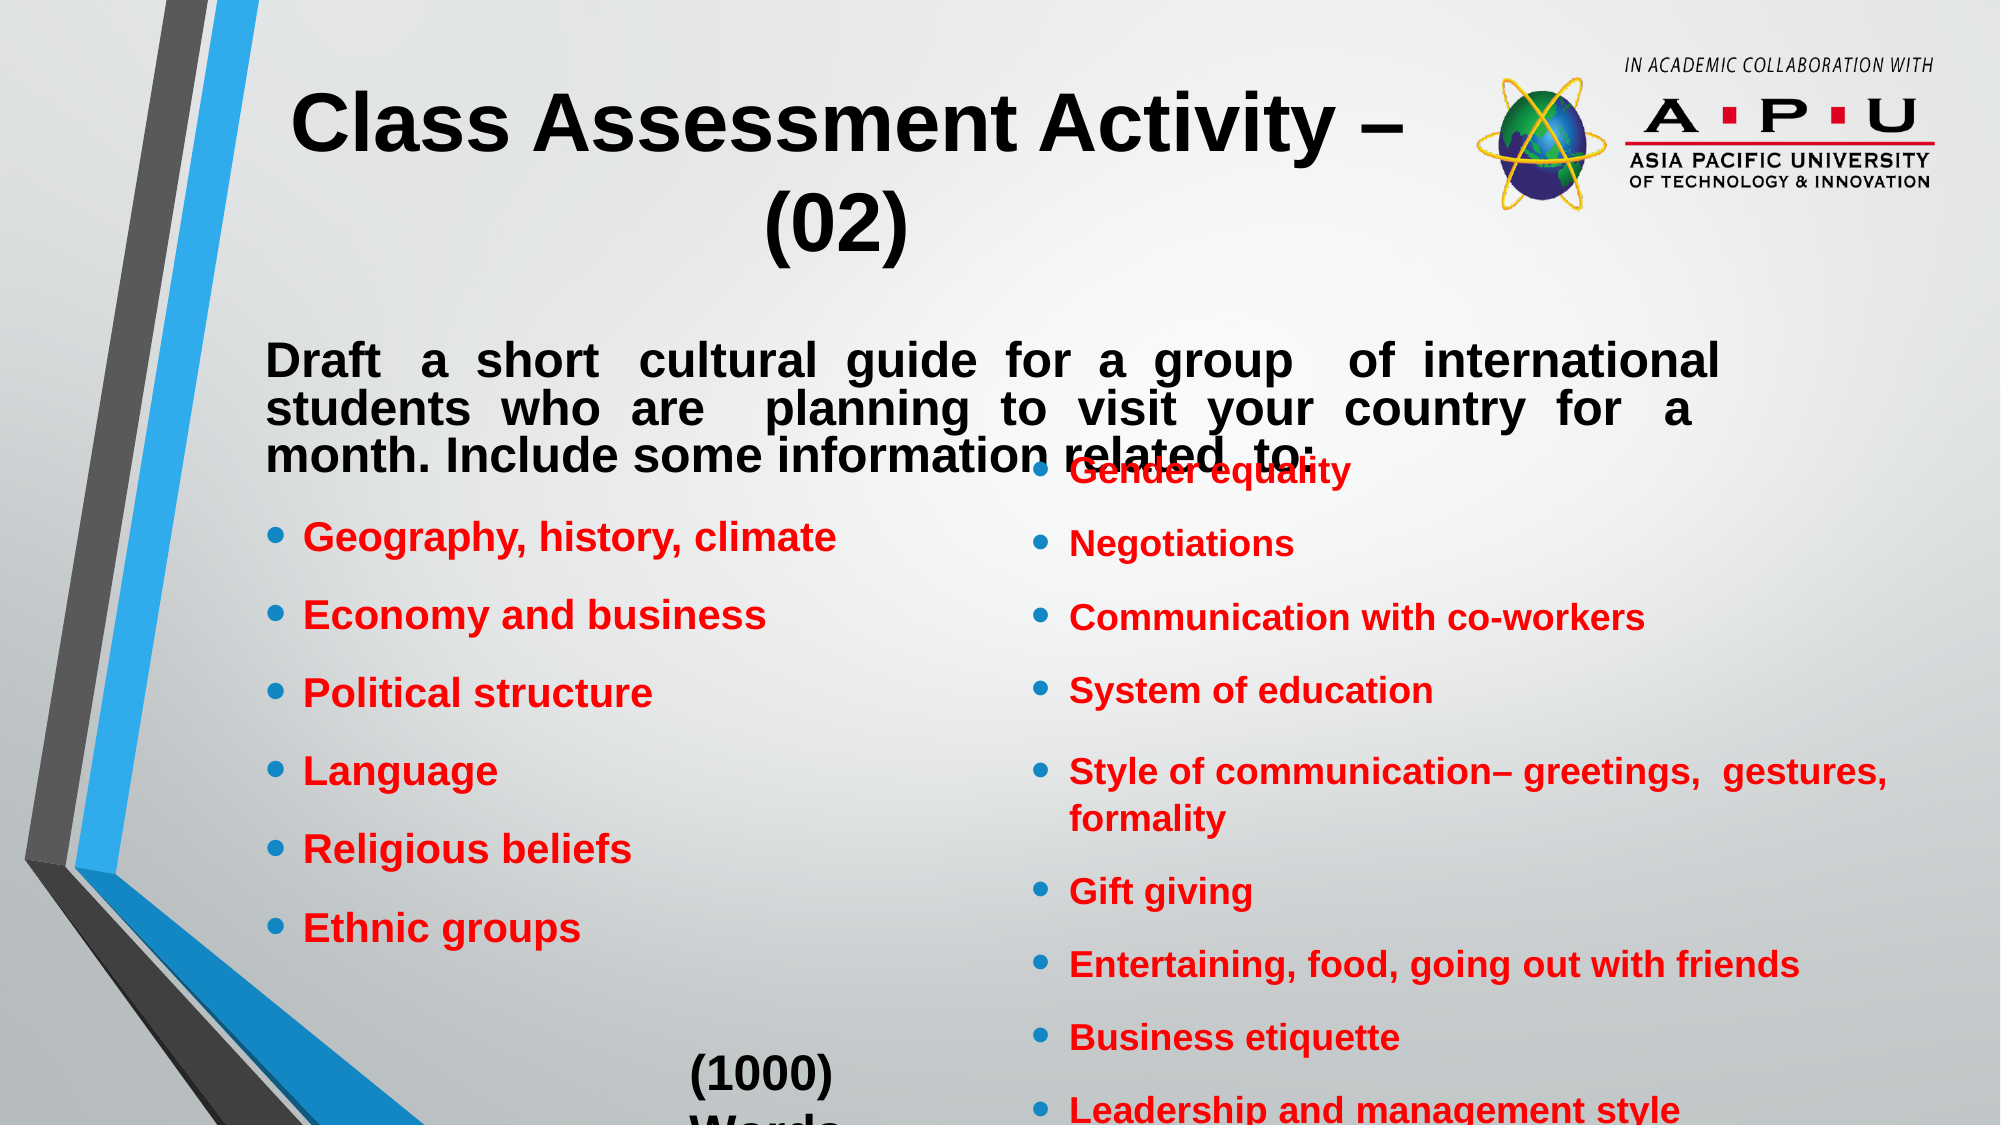

# Class Assessment Activity – (02)
Draft a short cultural guide for a group  of international students who are  planning to visit your country for a  month. Include some information related  to:
Geography, history, climate
Economy and business
Political structure
Language
Religious beliefs
Ethnic groups
Gender equality
Negotiations
Communication with co-workers
System of education
Style of communication– greetings,  gestures, formality
Gift giving
Entertaining, food, going out with friends
Business etiquette
Leadership and management style
(1000) Words